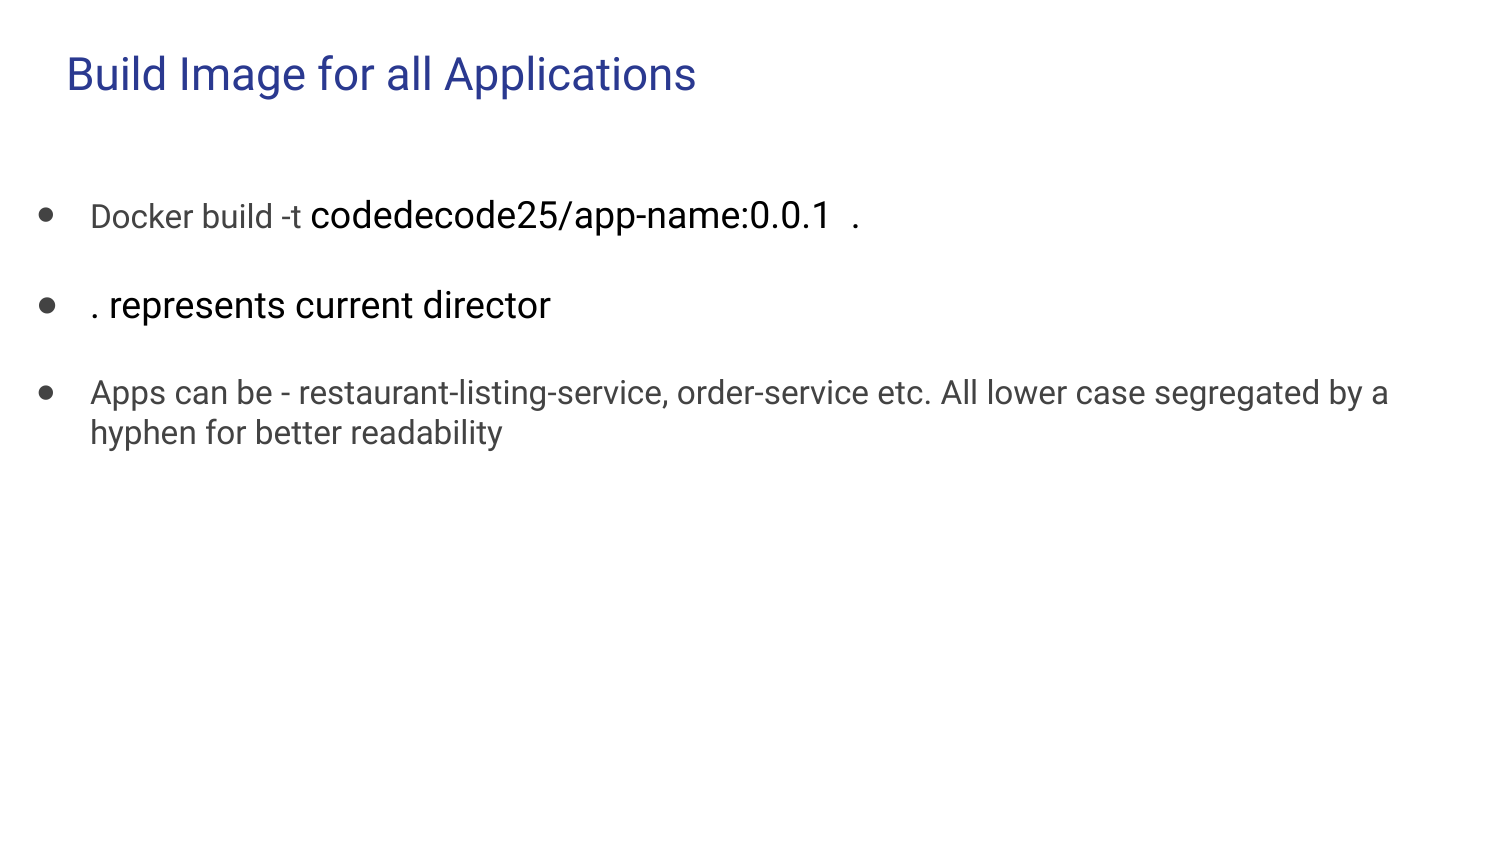

# Build Image for all Applications

Docker build -t codedecode25/app-name:0.0.1  .

. represents current director

Apps can be - restaurant-listing-service, order-service etc. All lower case segregated by a hyphen for better readability